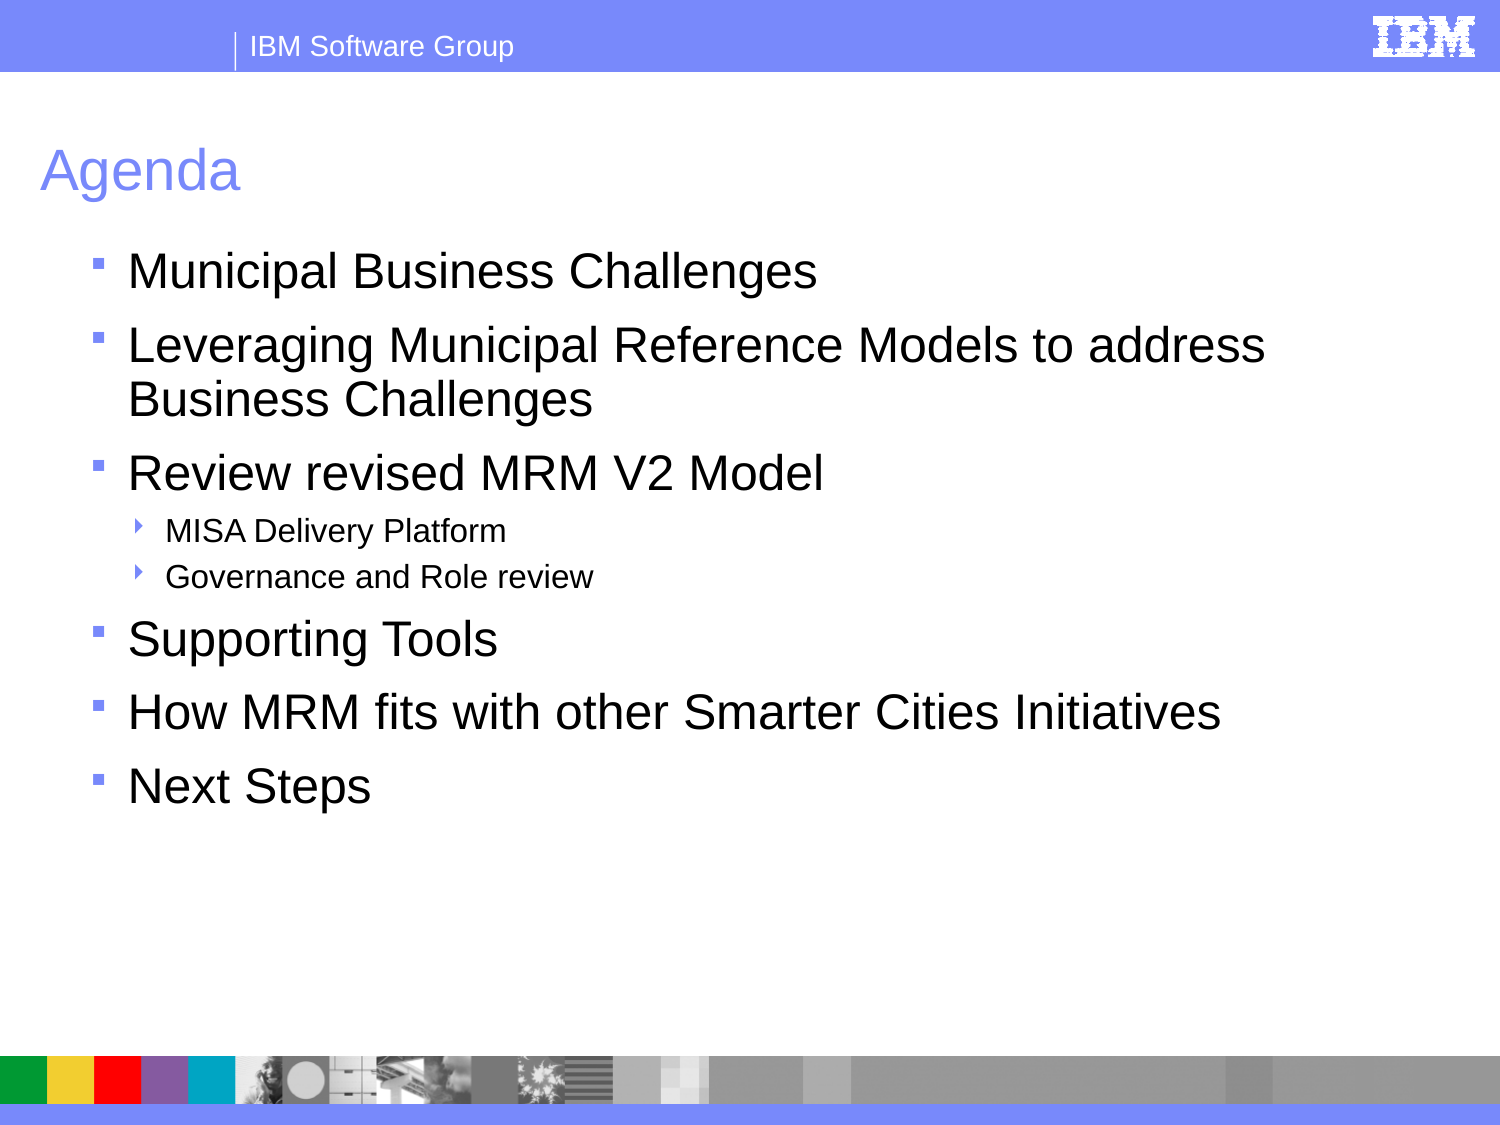

# Agenda
Municipal Business Challenges
Leveraging Municipal Reference Models to address Business Challenges
Review revised MRM V2 Model
MISA Delivery Platform
Governance and Role review
Supporting Tools
How MRM fits with other Smarter Cities Initiatives
Next Steps